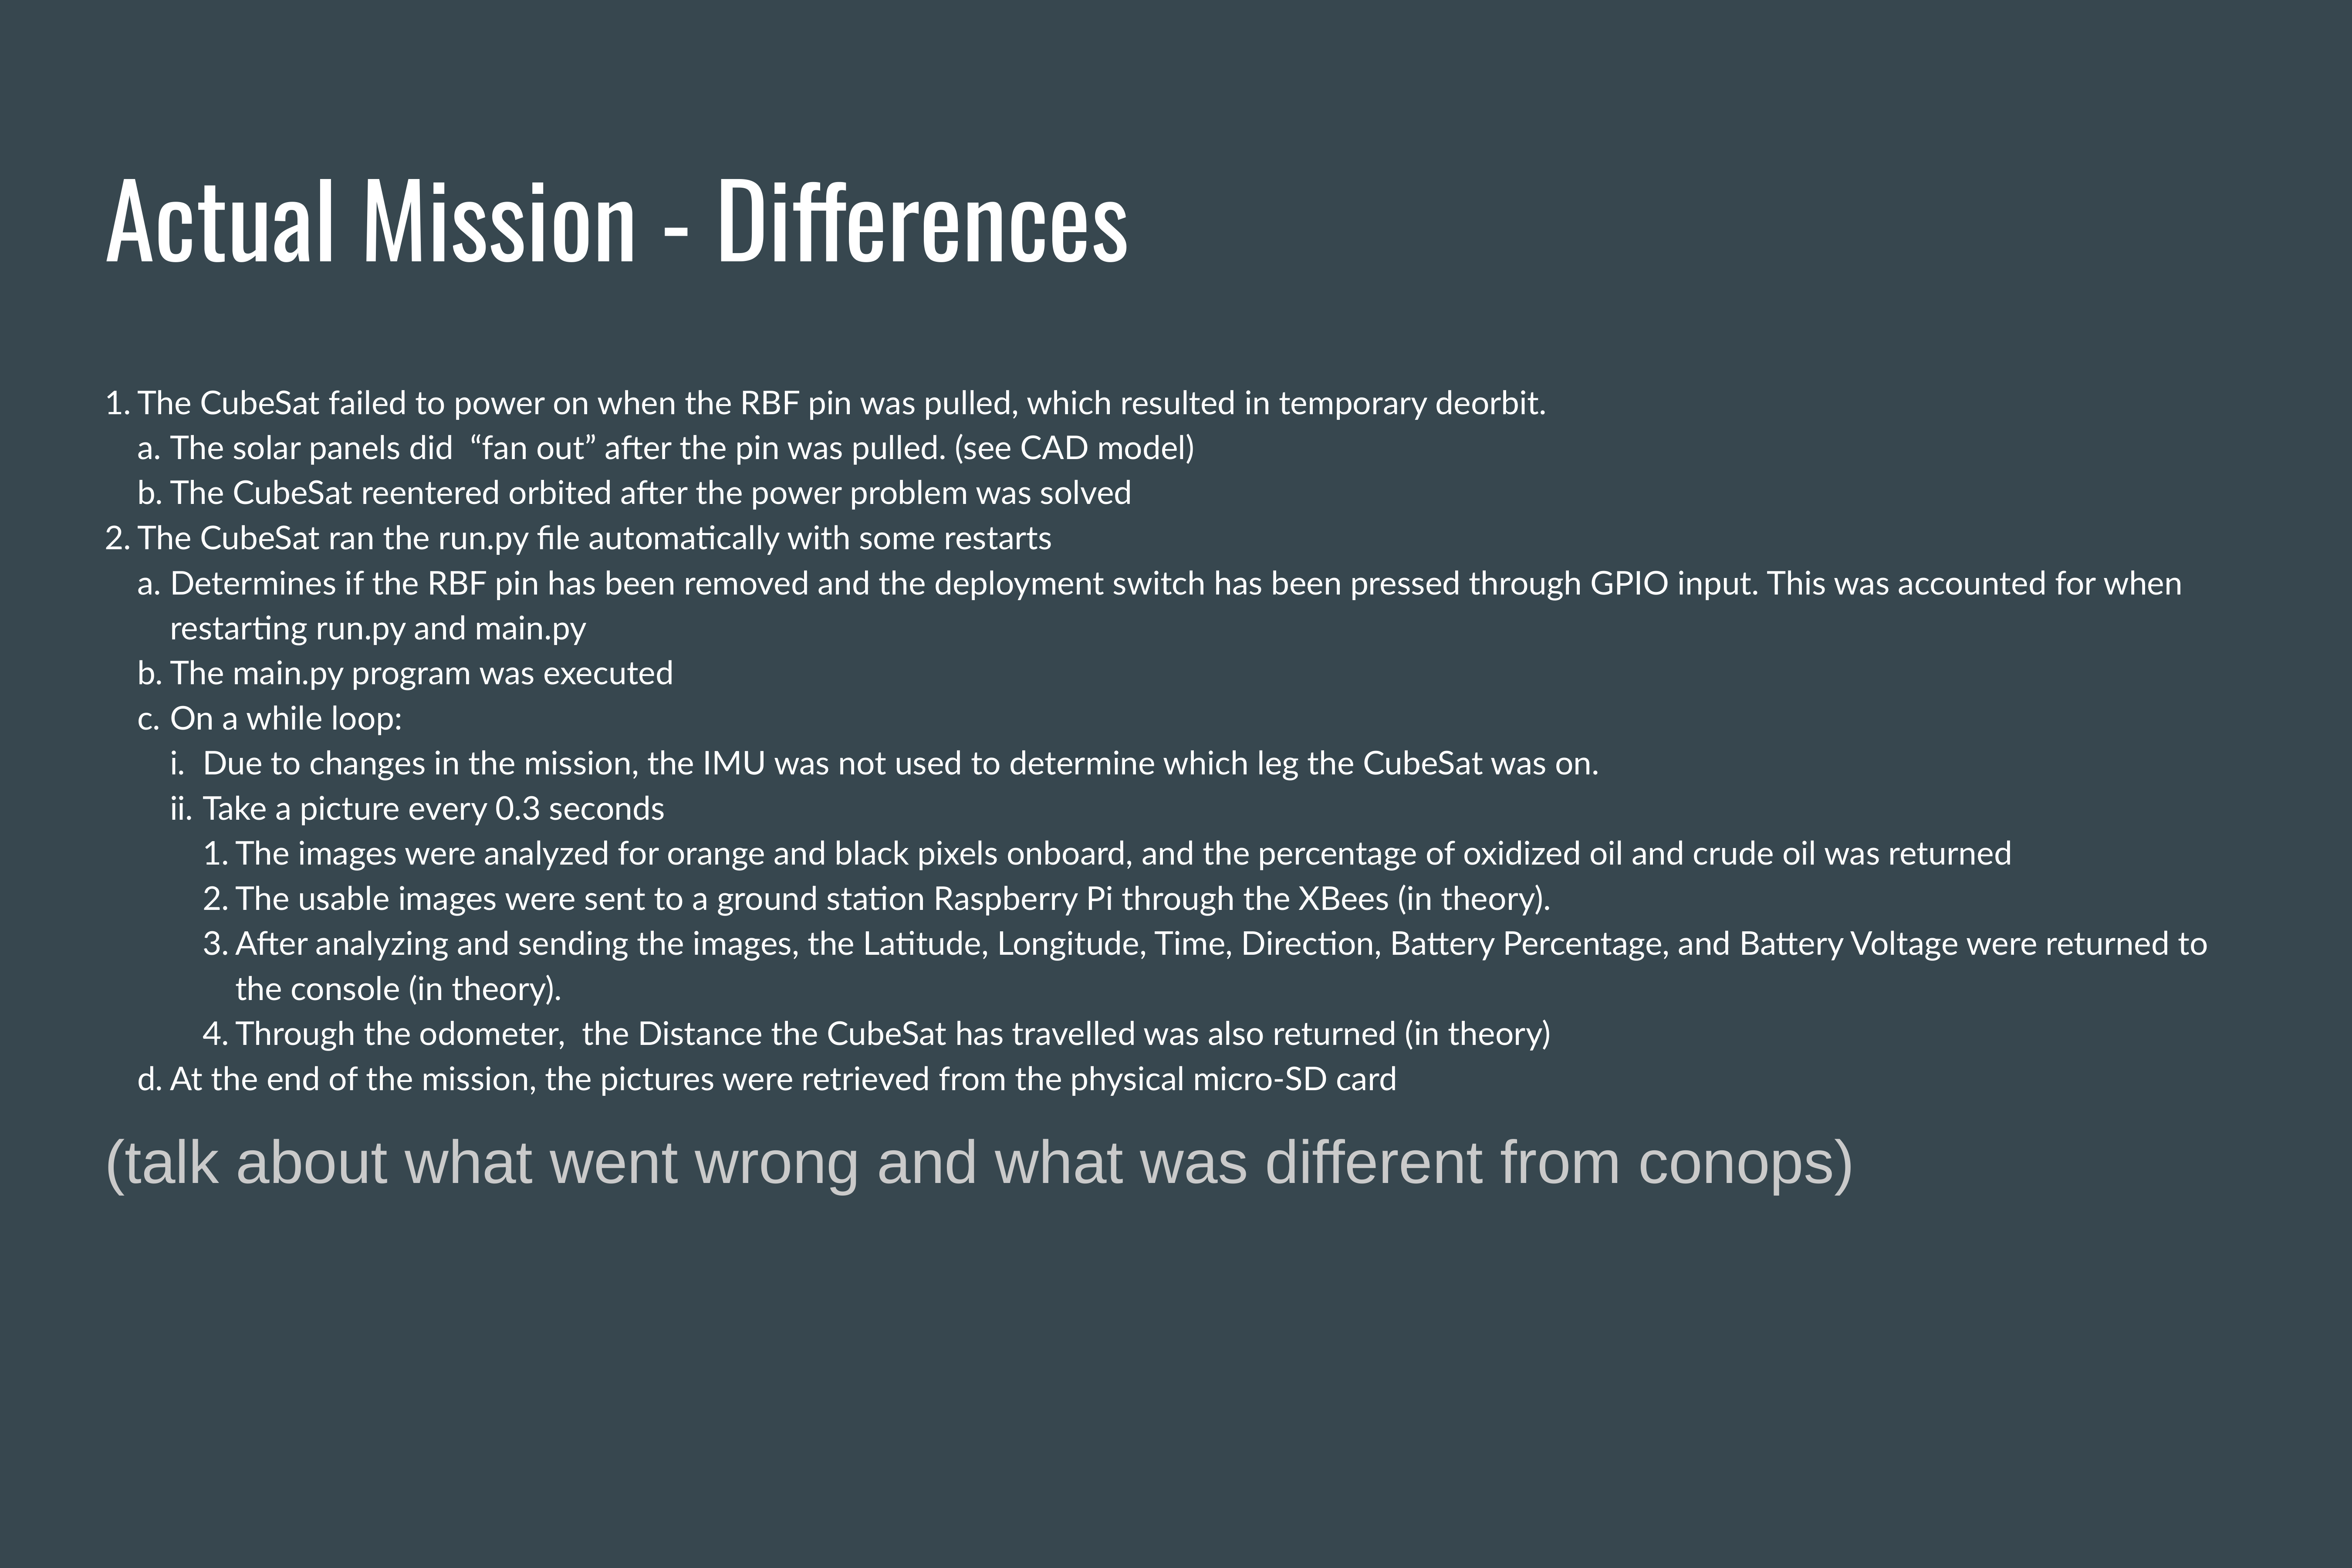

# Actual Mission - Differences
The CubeSat failed to power on when the RBF pin was pulled, which resulted in temporary deorbit.
The solar panels did  “fan out” after the pin was pulled. (see CAD model)
The CubeSat reentered orbited after the power problem was solved
The CubeSat ran the run.py file automatically with some restarts
Determines if the RBF pin has been removed and the deployment switch has been pressed through GPIO input. This was accounted for when restarting run.py and main.py
The main.py program was executed
On a while loop:
Due to changes in the mission, the IMU was not used to determine which leg the CubeSat was on.
Take a picture every 0.3 seconds
The images were analyzed for orange and black pixels onboard, and the percentage of oxidized oil and crude oil was returned
The usable images were sent to a ground station Raspberry Pi through the XBees (in theory).
After analyzing and sending the images, the Latitude, Longitude, Time, Direction, Battery Percentage, and Battery Voltage were returned to the console (in theory).
Through the odometer,  the Distance the CubeSat has travelled was also returned (in theory)
At the end of the mission, the pictures were retrieved from the physical micro-SD card
(talk about what went wrong and what was different from conops)